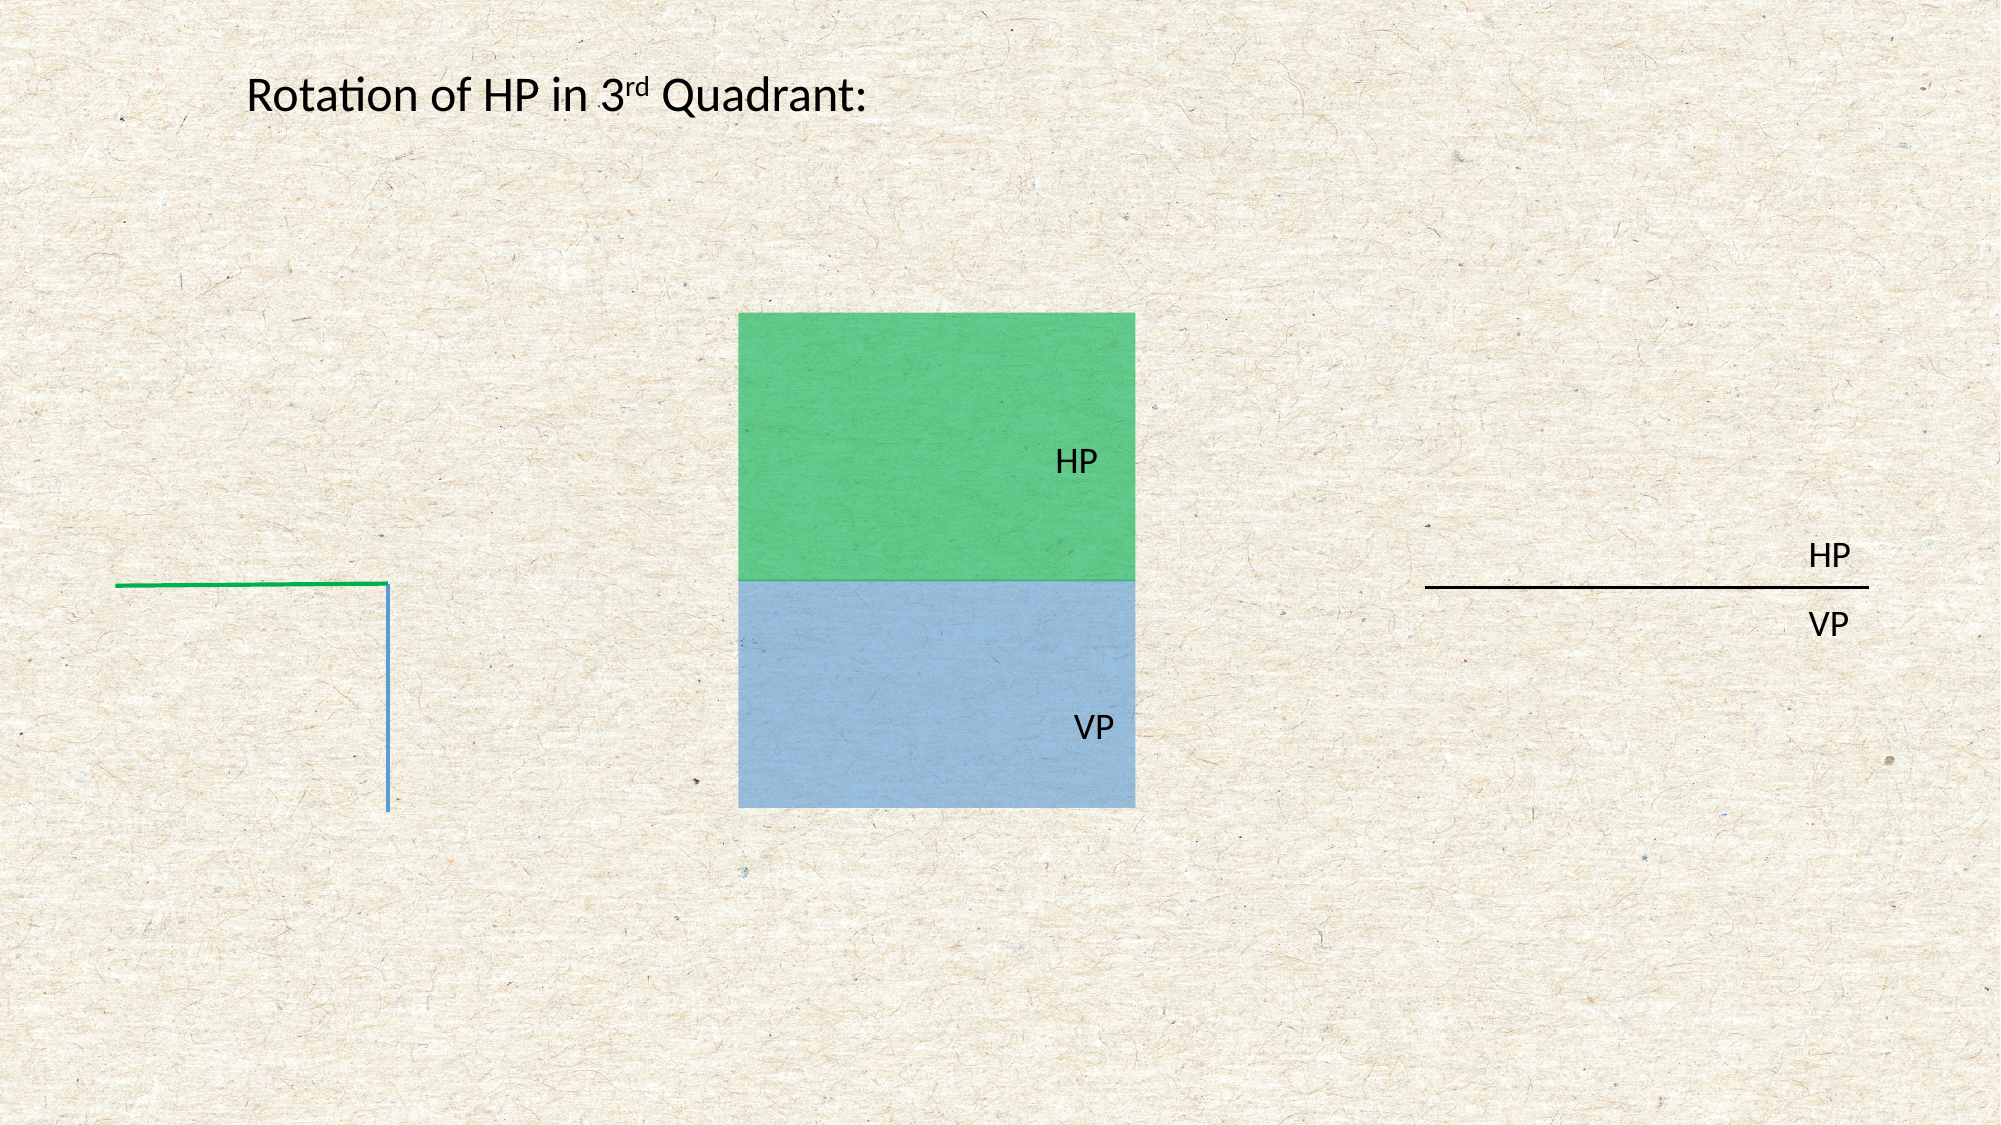

Rotation of HP in 3rd Quadrant:

HP
HP

VP
VP
Prepared by Er. Bibek Magar ( bibek.magar@thc.tu.edu.np)